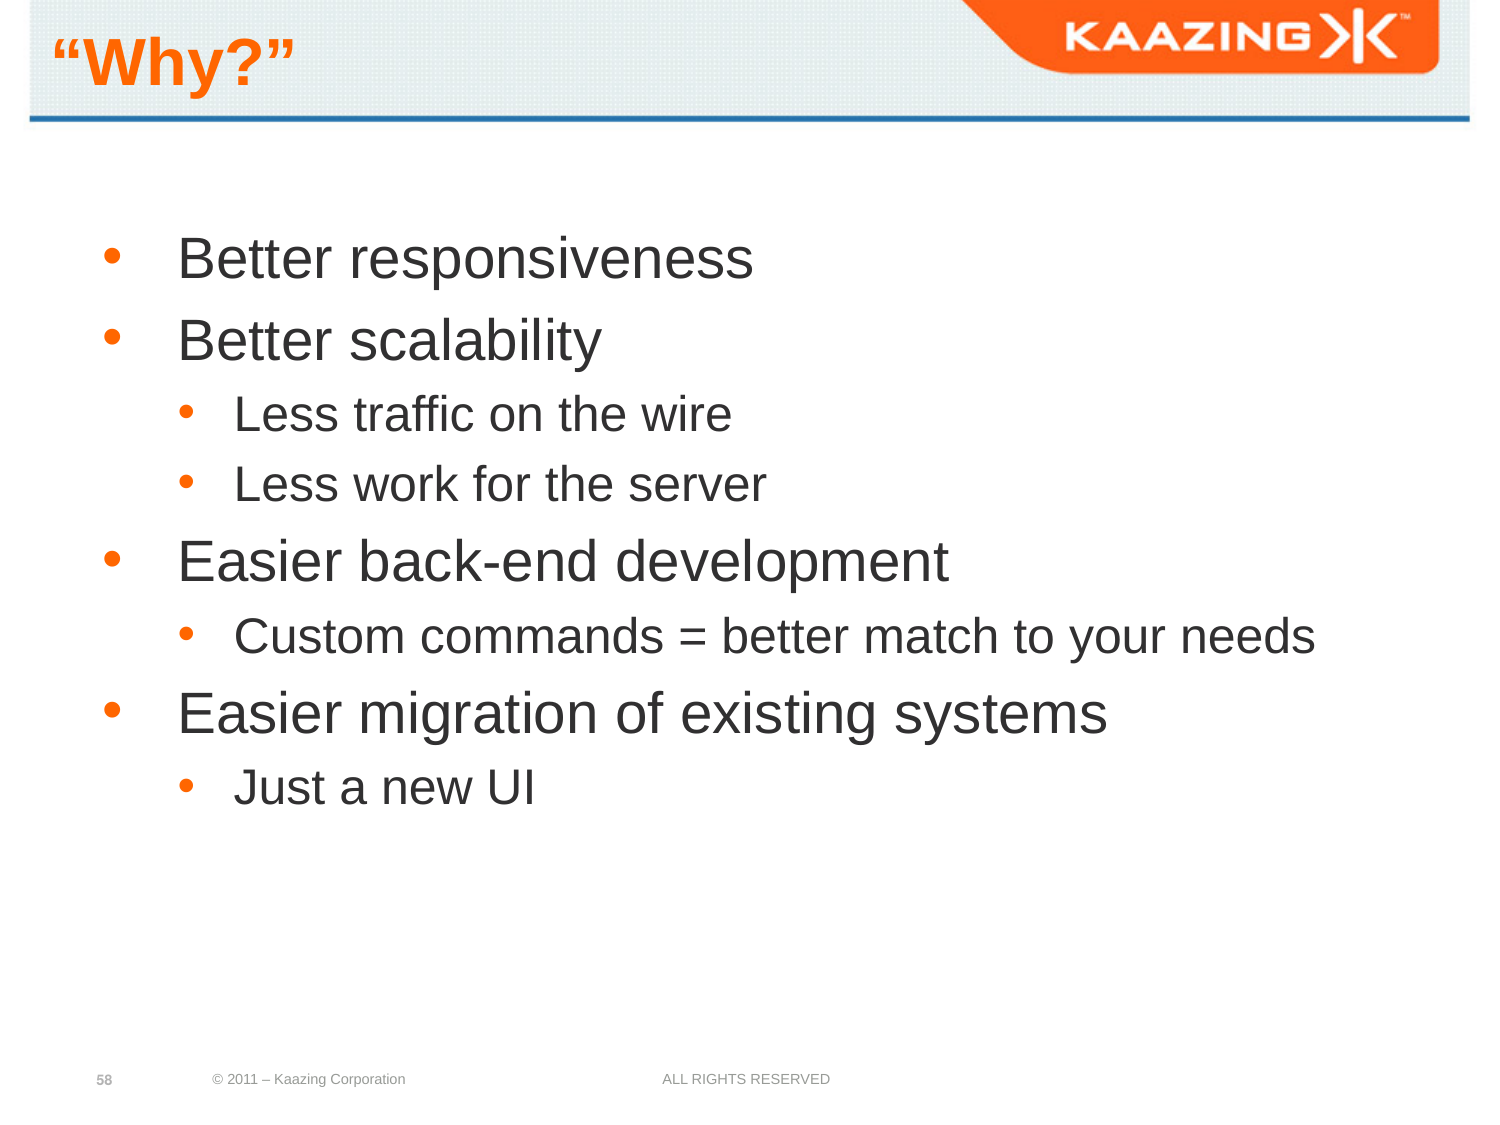

# “Why?”
Better responsiveness
Better scalability
Less traffic on the wire
Less work for the server
Easier back-end development
Custom commands = better match to your needs
Easier migration of existing systems
Just a new UI